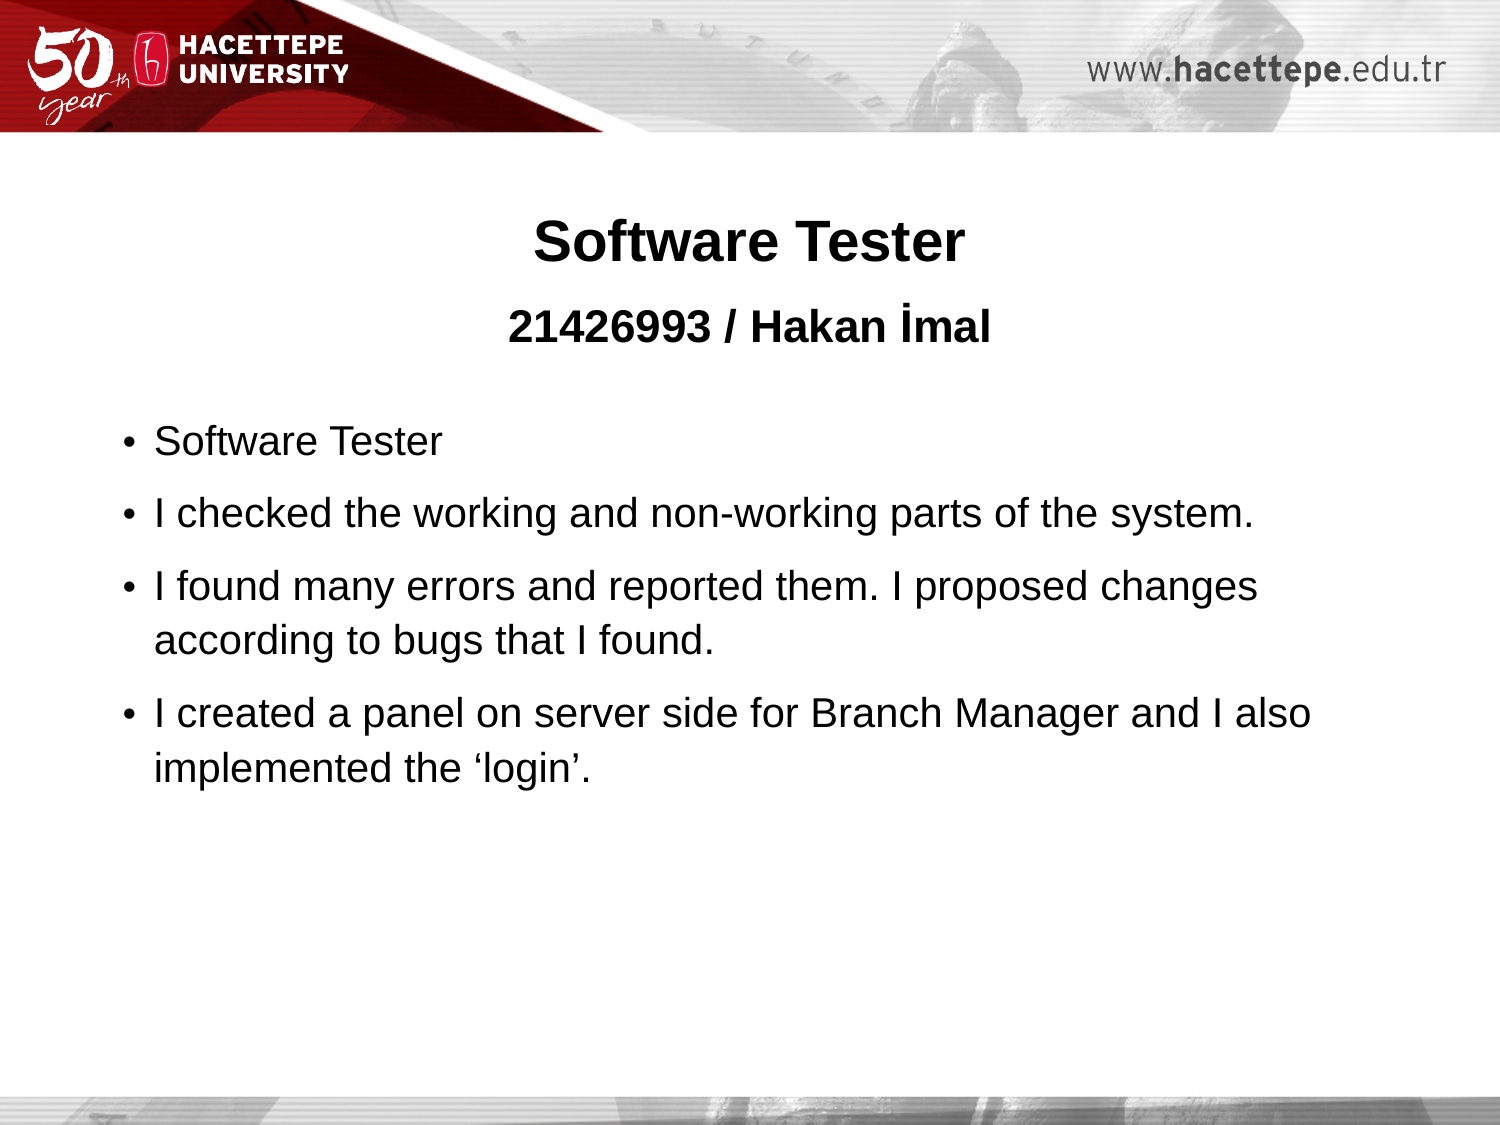

Software Tester
21426993 / Hakan İmal
Software Tester
I checked the working and non-working parts of the system.
I found many errors and reported them. I proposed changes according to bugs that I found.
I created a panel on server side for Branch Manager and I also implemented the ‘login’.